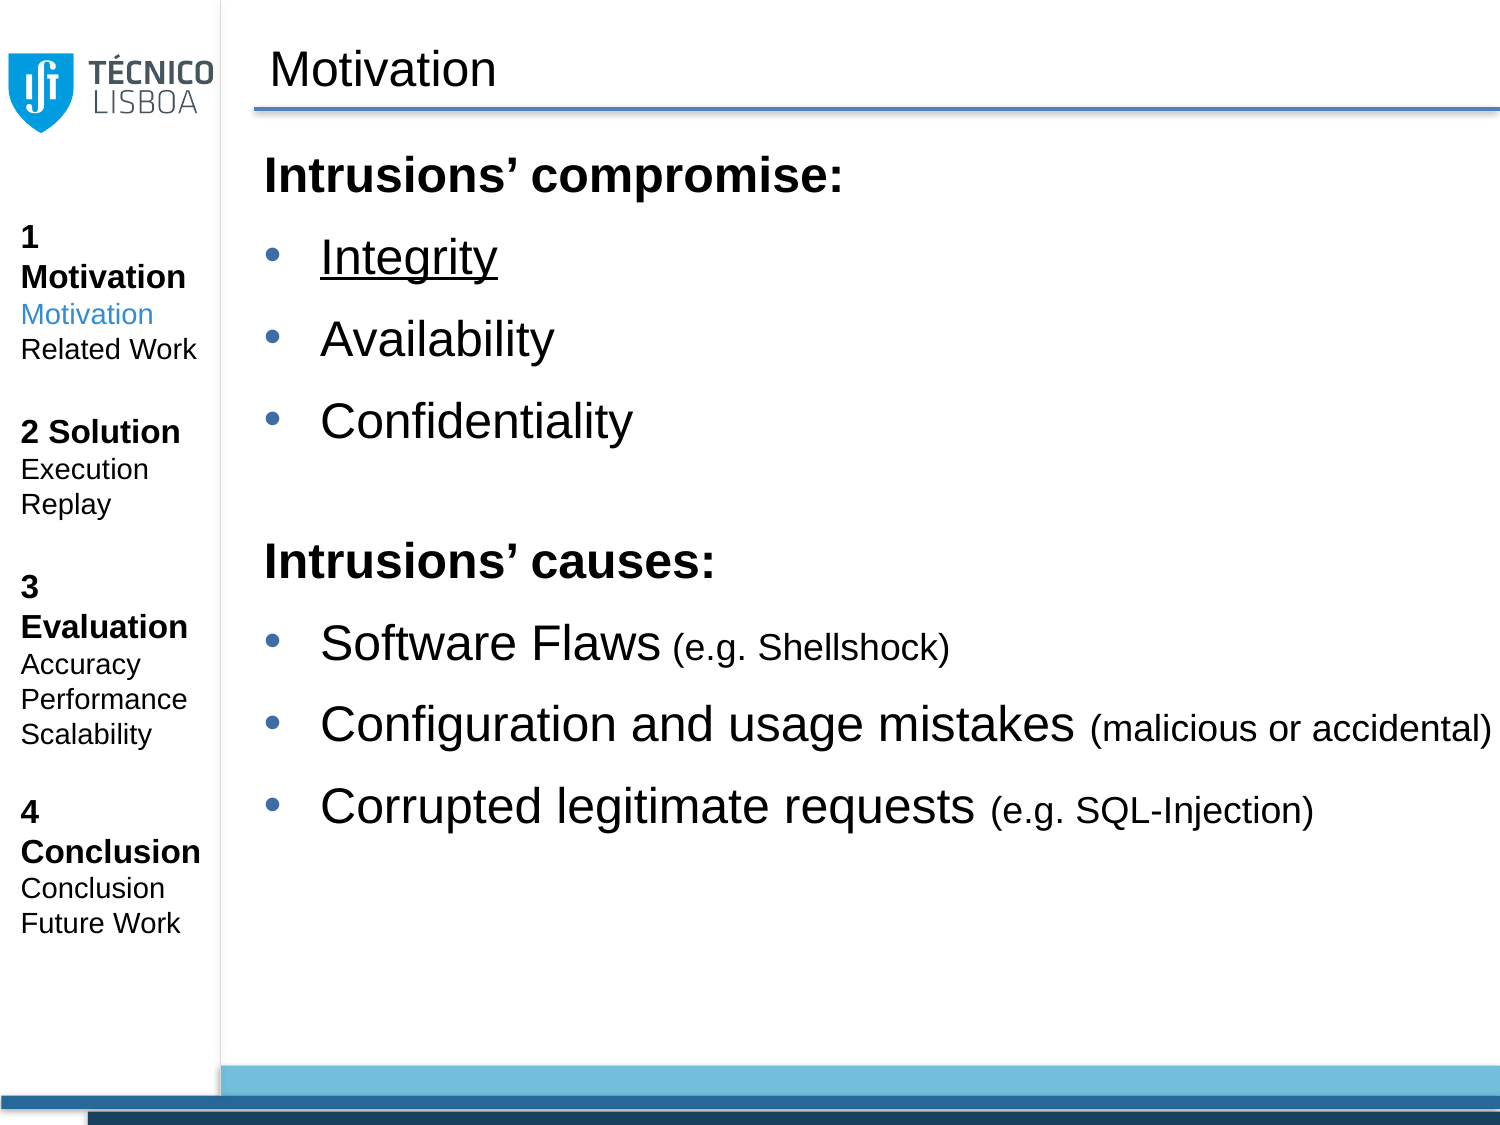

# Motivation
Intrusions’ compromise:
Integrity
Availability
Confidentiality

Intrusions’ causes:
Software Flaws (e.g. Shellshock)
Configuration and usage mistakes (malicious or accidental)
Corrupted legitimate requests (e.g. SQL-Injection)

1 Motivation
Motivation
Related Work

2 Solution
Execution
Replay

3 Evaluation
Accuracy
Performance
Scalability

4 Conclusion
Conclusion
Future Work